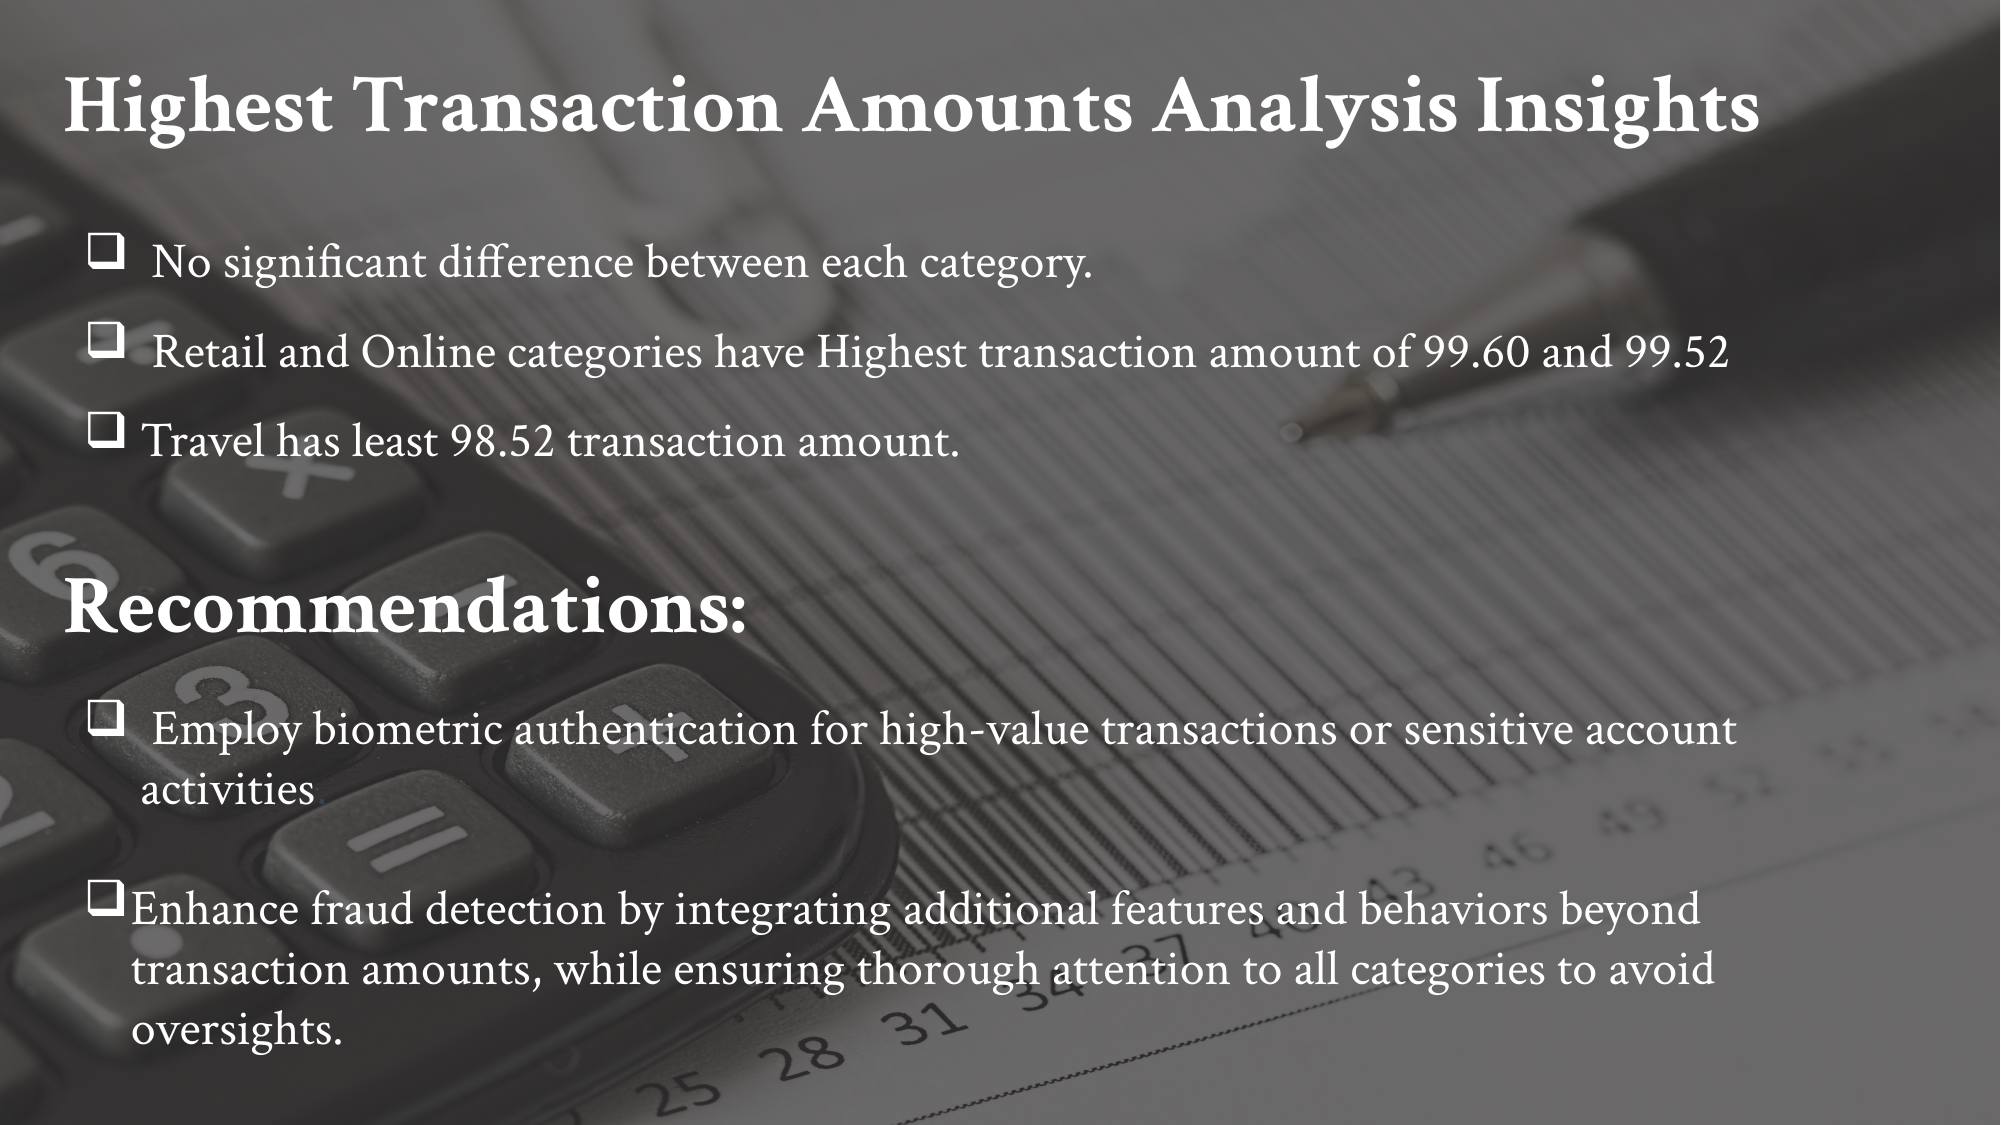

Highest Transaction Amounts Analysis Insights

 No significant difference between each category.
 Retail and Online categories have Highest transaction amount of 99.60 and 99.52
Travel has least 98.52 transaction amount.
Recommendations:
 Employ biometric authentication for high-value transactions or sensitive account activities.

Enhance fraud detection by integrating additional features and behaviors beyond transaction amounts, while ensuring thorough attention to all categories to avoid oversights.